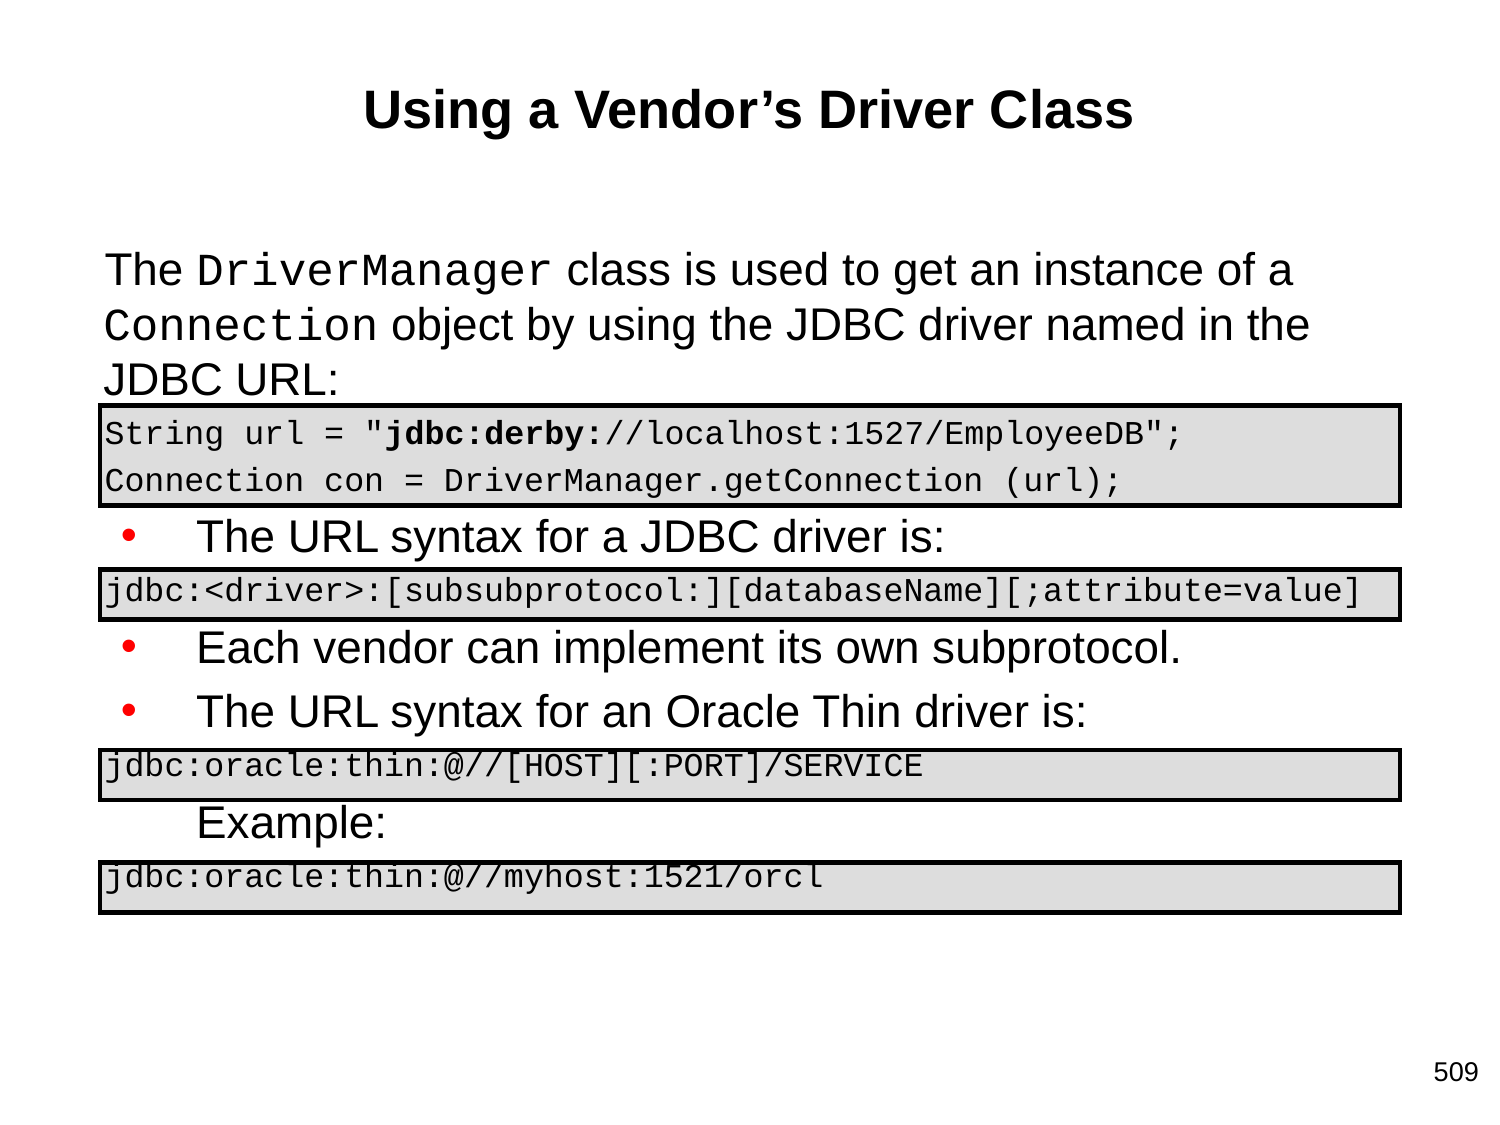

# Using a Vendor’s Driver Class
The DriverManager class is used to get an instance of a Connection object by using the JDBC driver named in the JDBC URL:
String url = "jdbc:derby://localhost:1527/EmployeeDB";
Connection con = DriverManager.getConnection (url);
The URL syntax for a JDBC driver is:
jdbc:<driver>:[subsubprotocol:][databaseName][;attribute=value]
Each vendor can implement its own subprotocol.
The URL syntax for an Oracle Thin driver is:
jdbc:oracle:thin:@//[HOST][:PORT]/SERVICE
Example:
jdbc:oracle:thin:@//myhost:1521/orcl

509